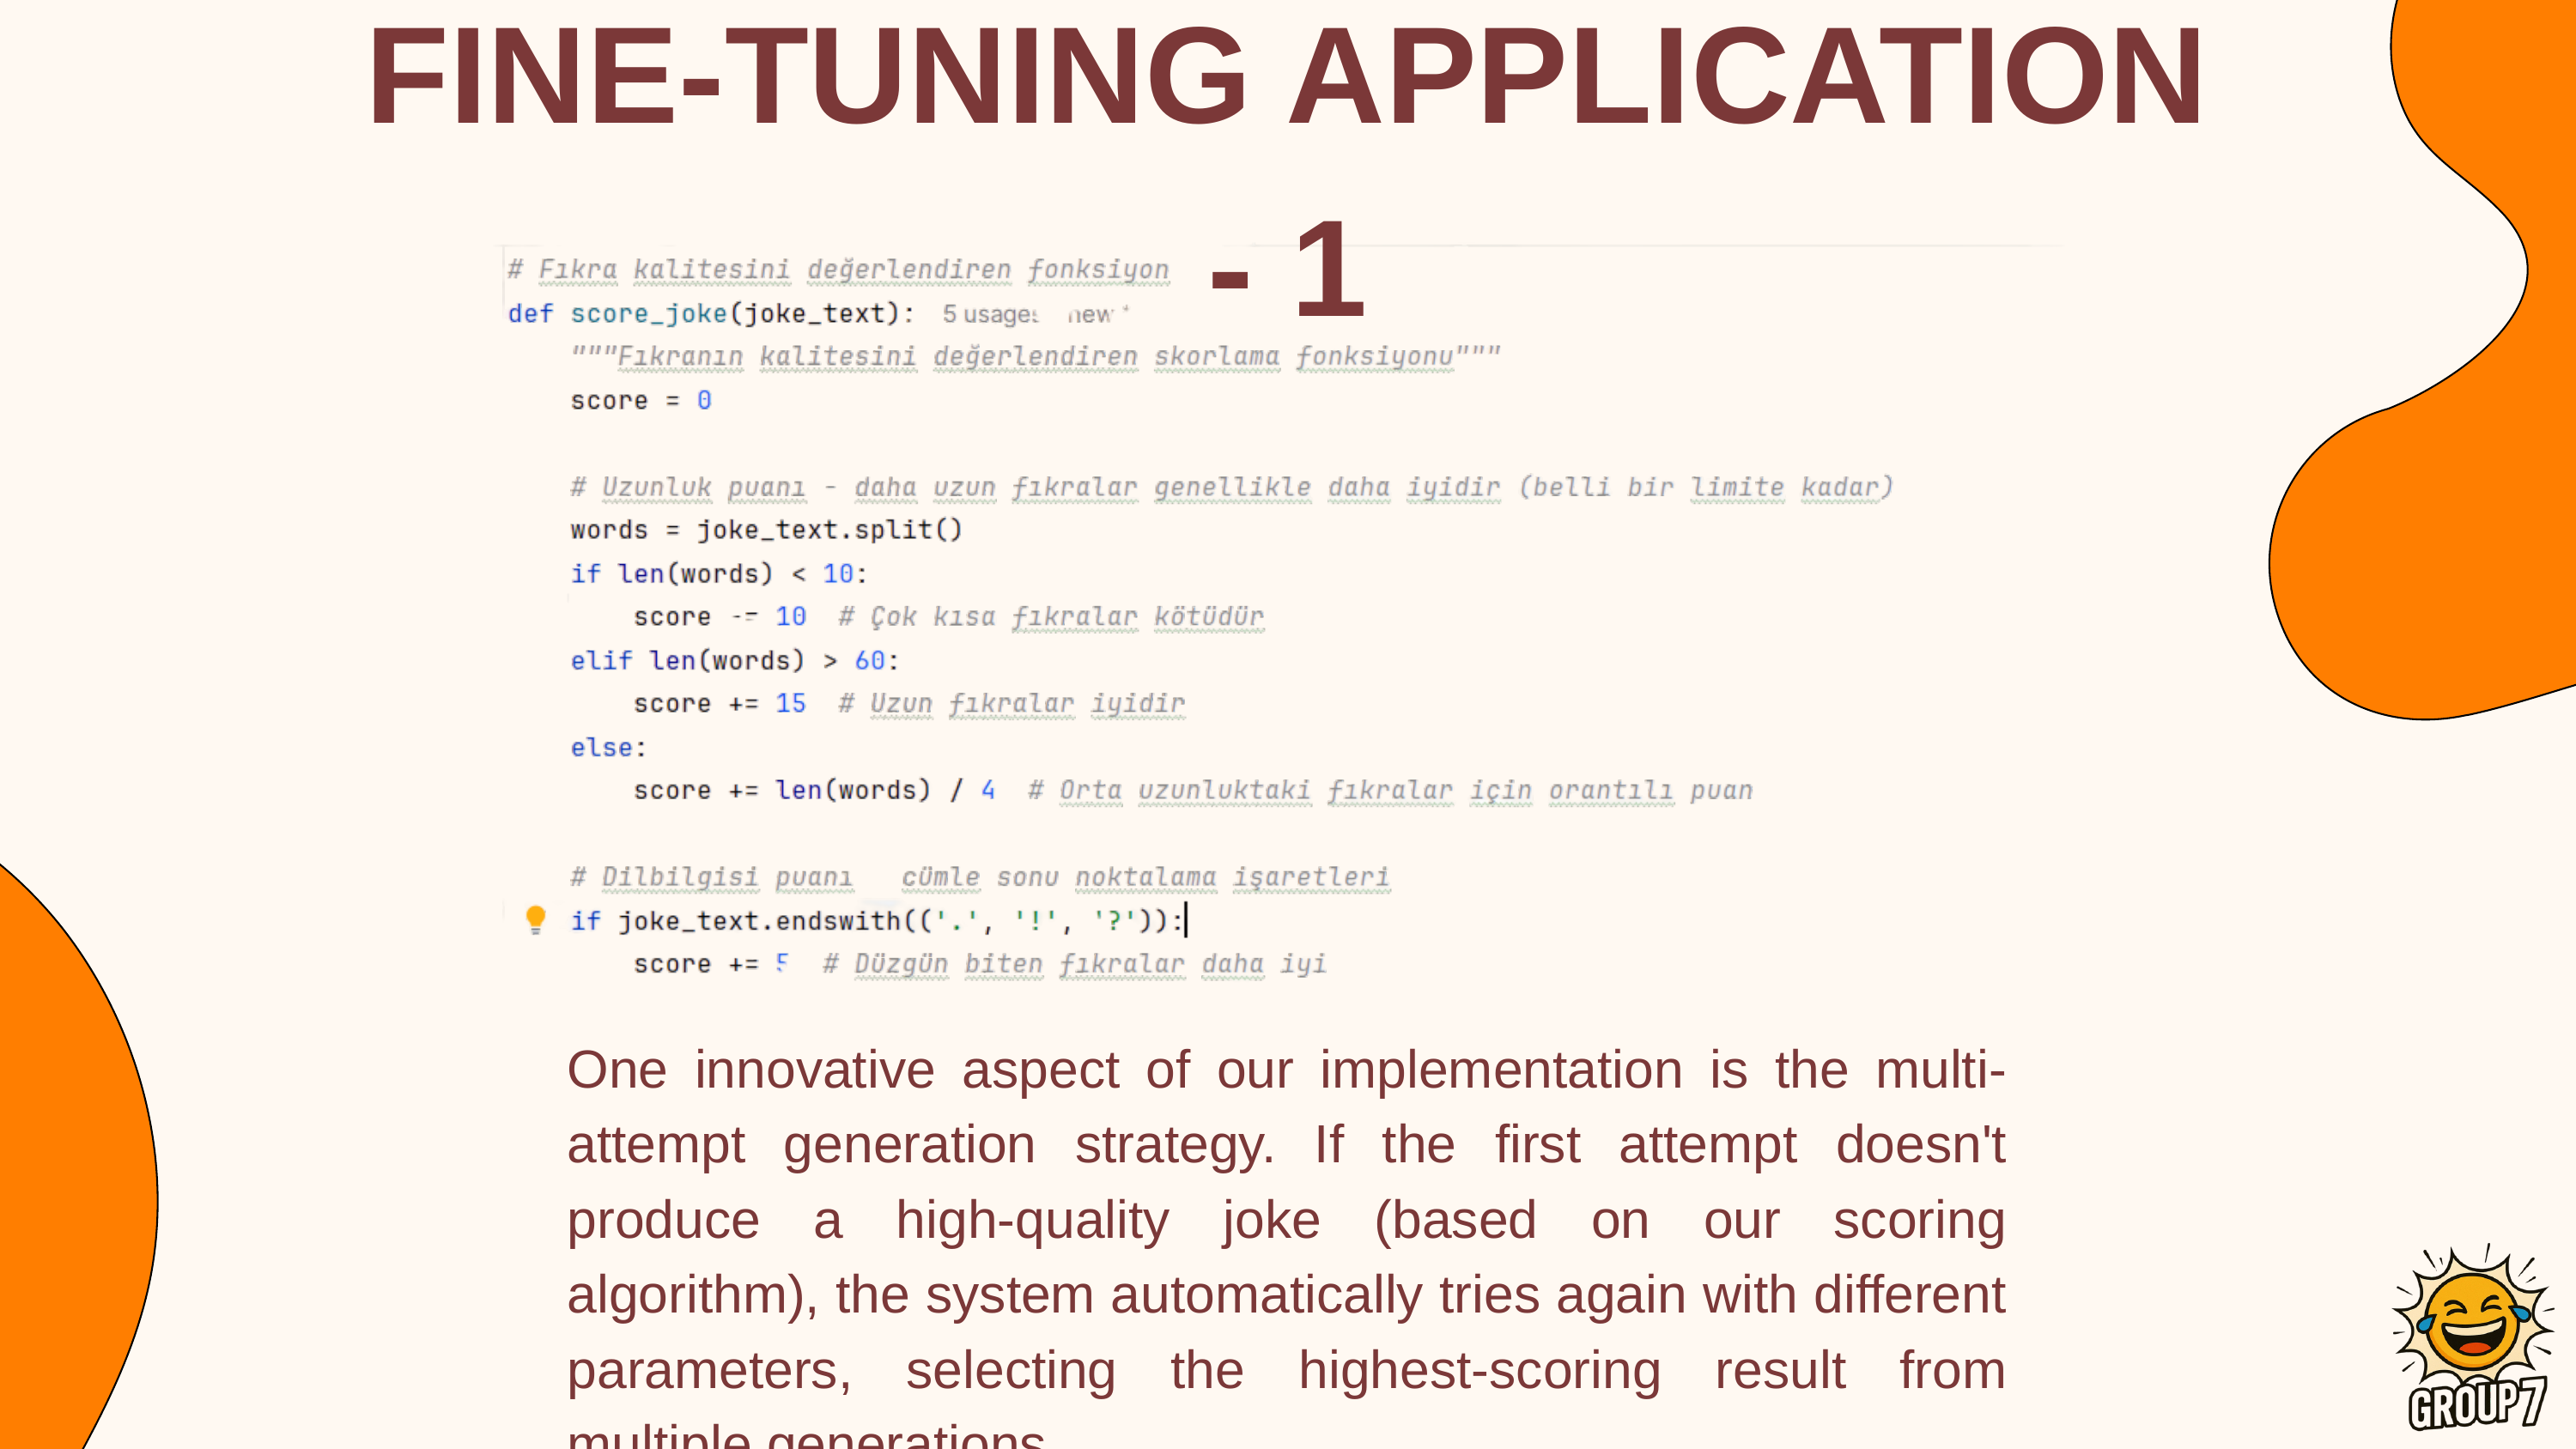

FINE-TUNING APPLICATION - 1

One innovative aspect of our implementation is the multi-attempt generation strategy. If the first attempt doesn't produce a high-quality joke (based on our scoring algorithm), the system automatically tries again with different parameters, selecting the highest-scoring result from multiple generations.